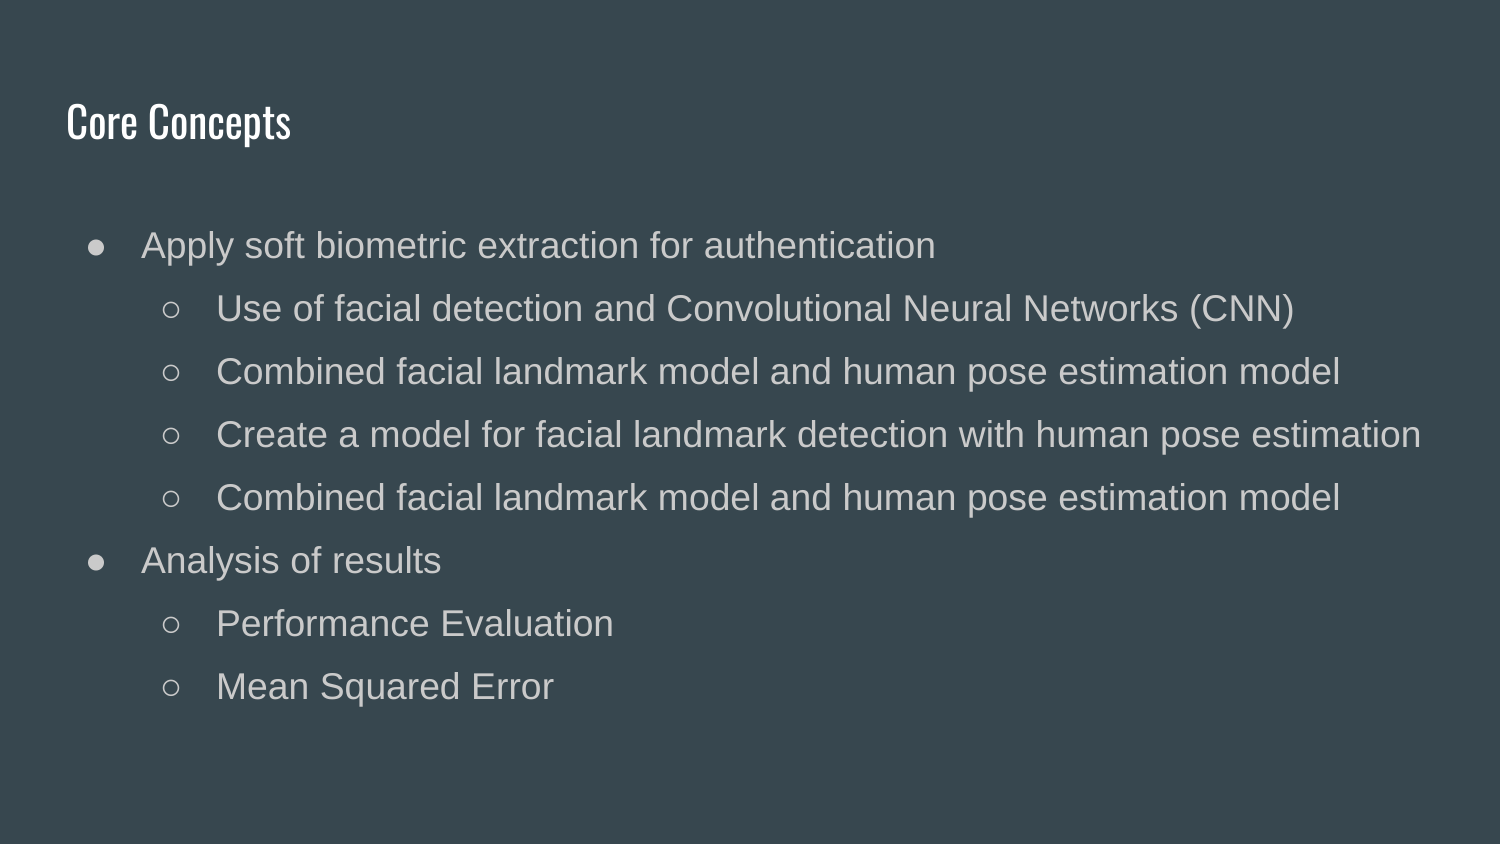

# Core Concepts
Apply soft biometric extraction for authentication
Use of facial detection and Convolutional Neural Networks (CNN)
Combined facial landmark model and human pose estimation model
Create a model for facial landmark detection with human pose estimation
Combined facial landmark model and human pose estimation model
Analysis of results
Performance Evaluation
Mean Squared Error